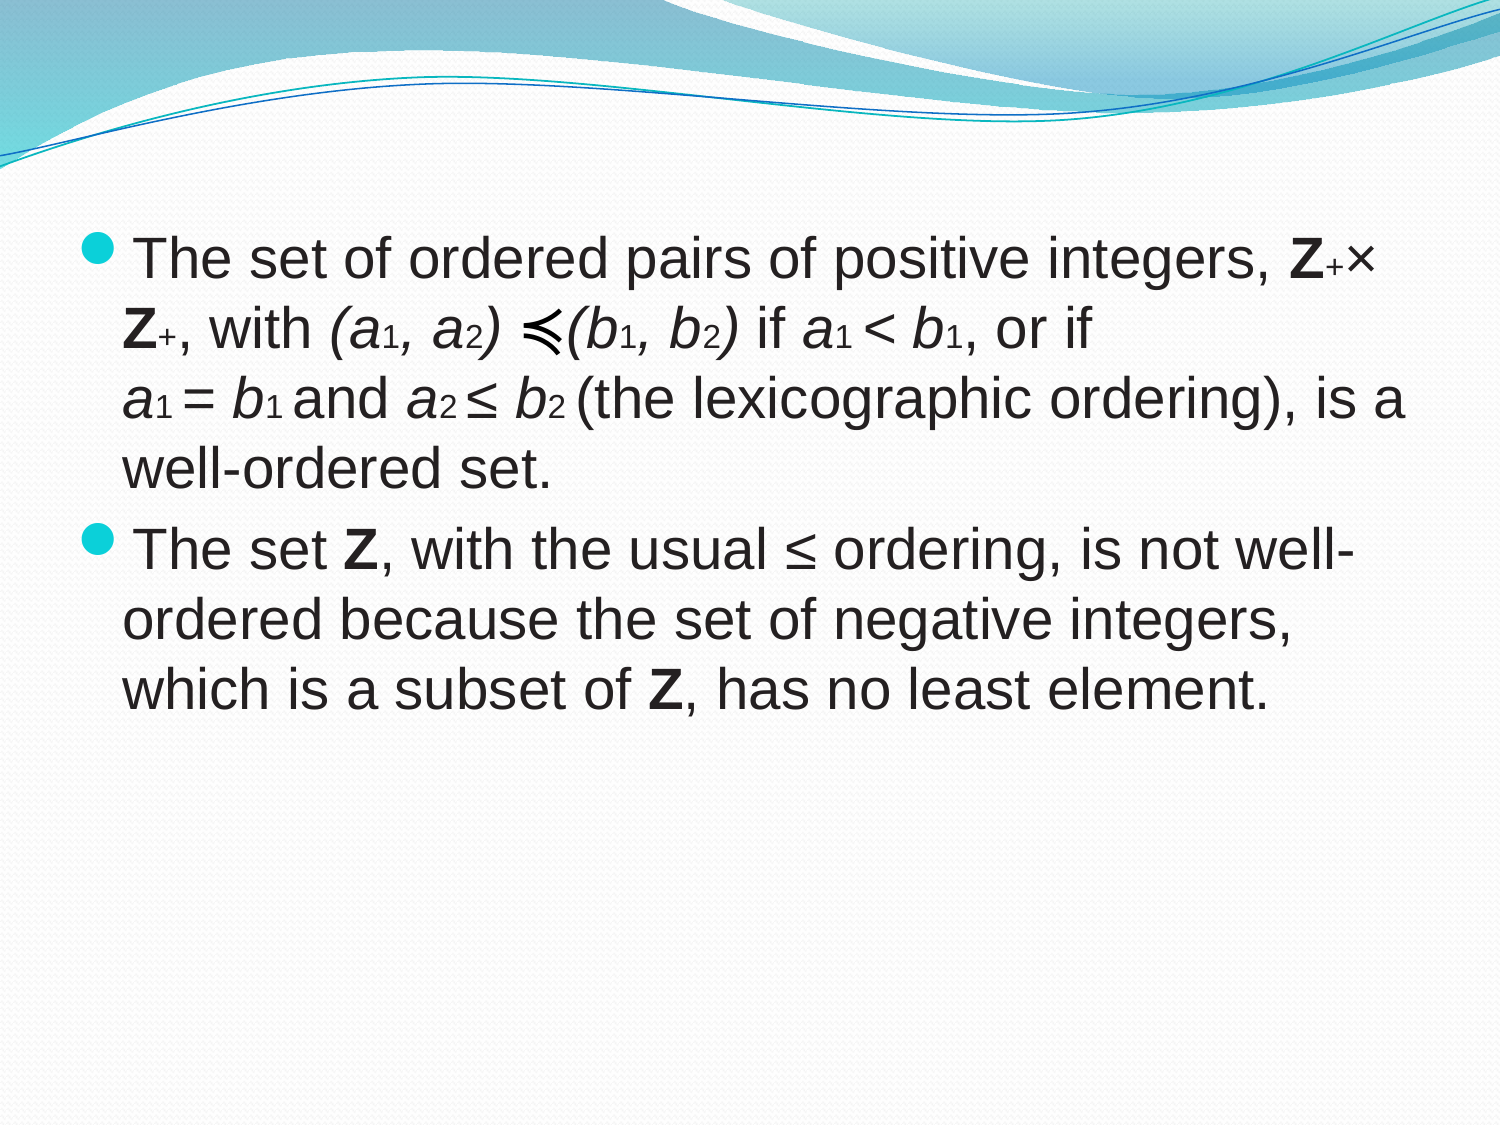

The set of ordered pairs of positive integers, Z+× Z+, with (a1, a2) ≼(b1, b2) if a1 < b1, or if
a1 = b1 and a2 ≤ b2 (the lexicographic ordering), is a well-ordered set.
The set Z, with the usual ≤ ordering, is not well-ordered because the set of negative integers, which is a subset of Z, has no least element.